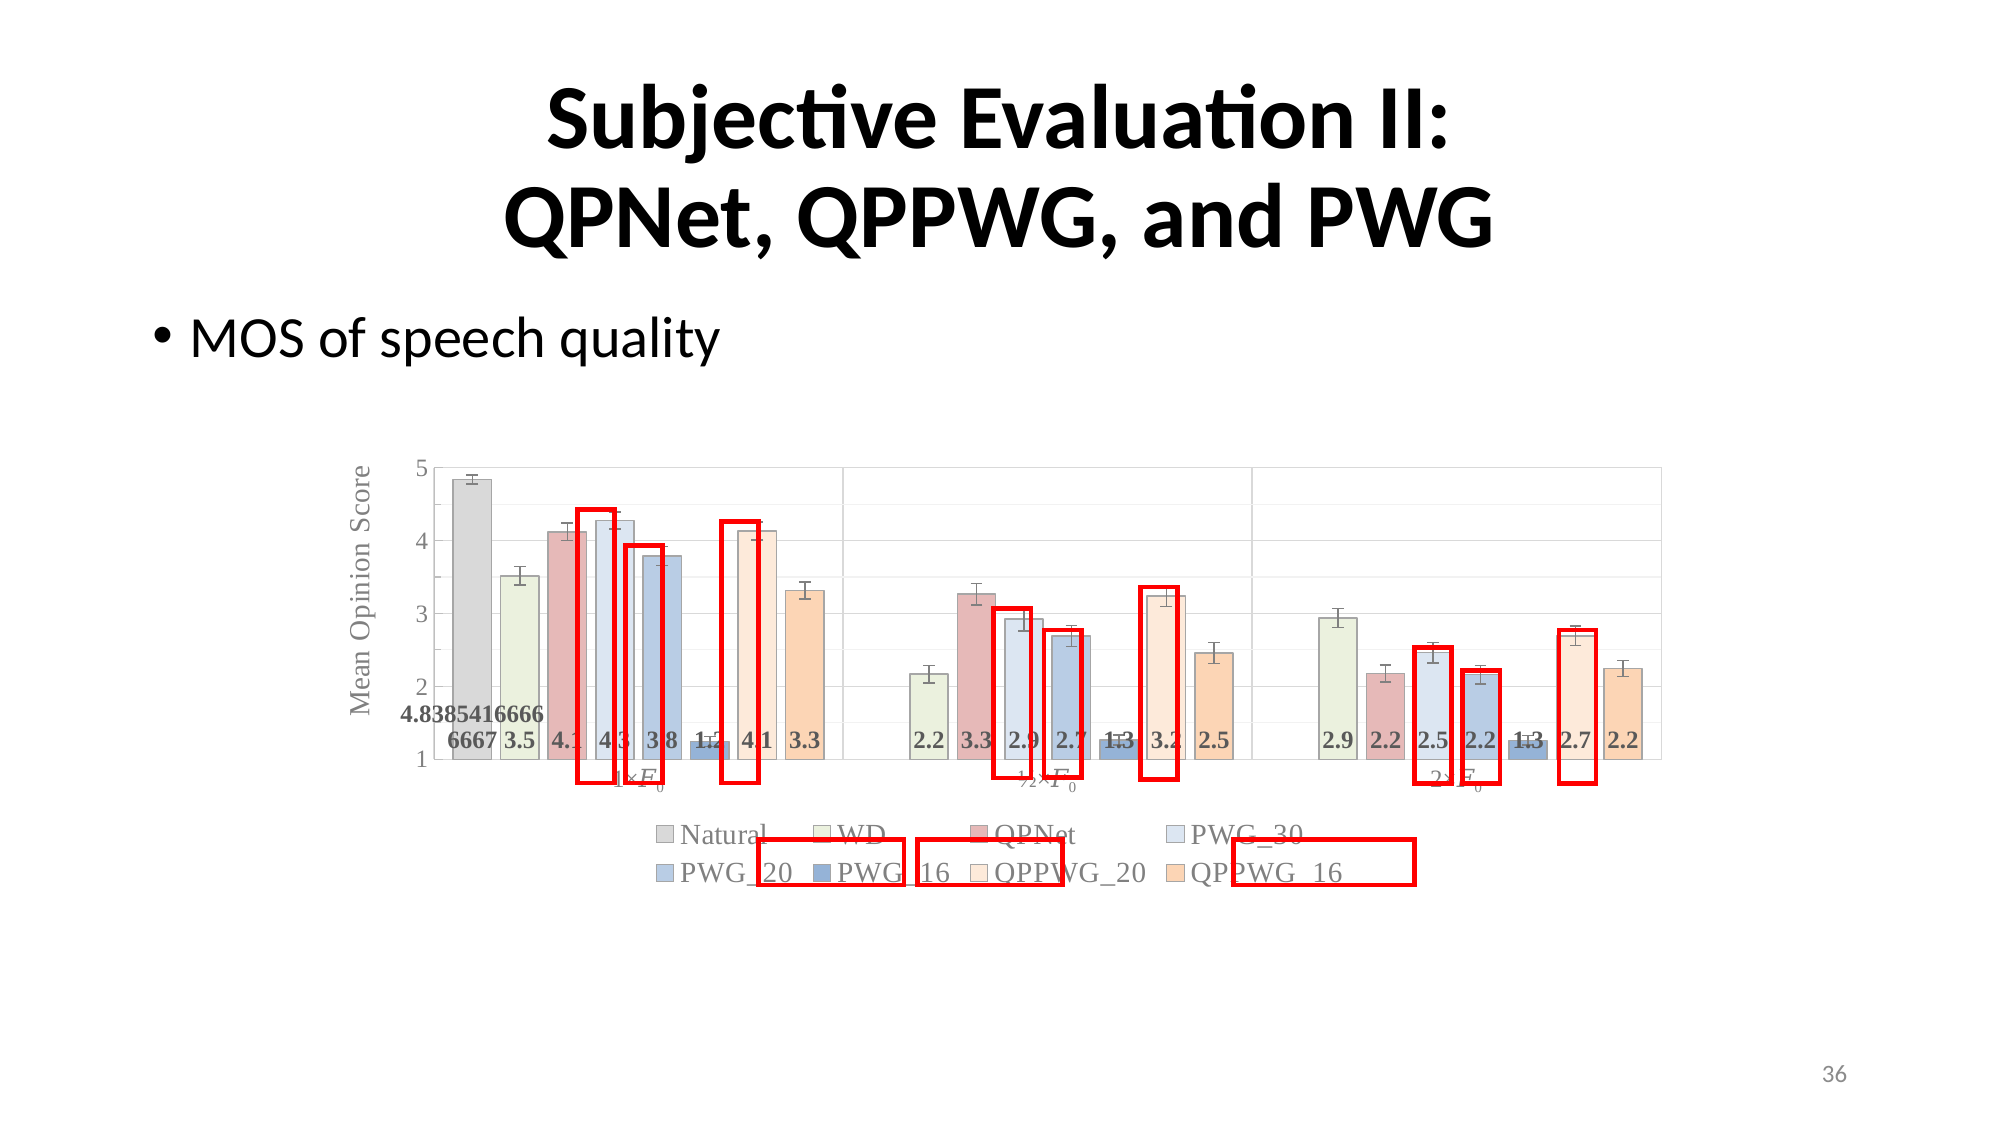

# Subjective Evaluation II: QPNet, QPPWG, and PWG
MOS of speech quality

### Chart

| Category | Natural | WD | QPNet | PWG_30 | PWG_20 | PWG_16 | QPPWG_20 | QPPWG_16 |
|---|---|---|---|---|---|---|---|---|
| 1×𝐹₀ | 4.838541666666667 | 3.515625 | 4.119791666666667 | 4.276041666666667 | 3.786458333333333 | 1.244791666666667 | 4.130208333333333 | 3.317708333333333 |
| ½×𝐹₀ | None | 2.166666666666667 | 3.265625 | 2.927083333333333 | 2.692708333333333 | 1.265625 | 3.239583333333333 | 2.458333333333333 |
| 2×𝐹₀ | None | 2.9375 | 2.177083333333333 | 2.463541666666667 | 2.161458333333333 | 1.260416666666667 | 2.692708333333333 | 2.244791666666667 |

36